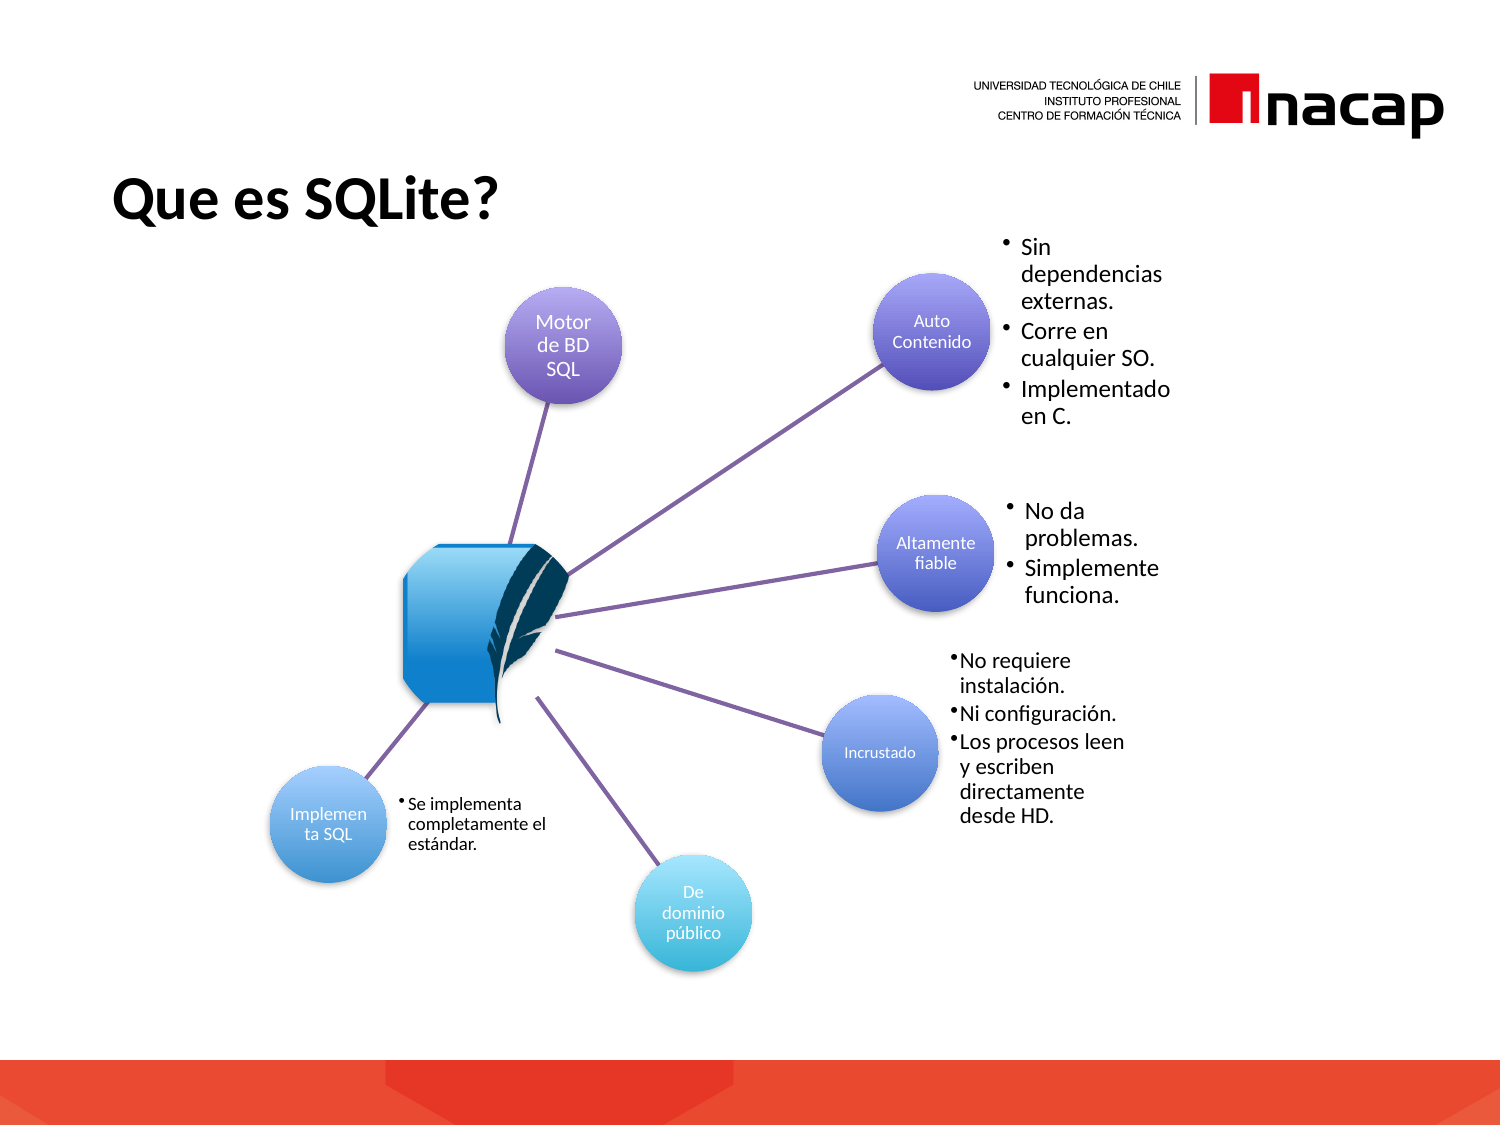

Que es SQLite?

Motor de BD SQL

Auto Contenido
Sin dependencias externas.
Corre en cualquier SO.
Implementado en C.
Altamente fiable
No da problemas.
Simplemente funciona.
Incrustado
No requiere instalación.
Ni configuración.
Los procesos leen y escriben directamente desde HD.

Implementa SQL
Se implementa completamente el estándar.
De dominio público